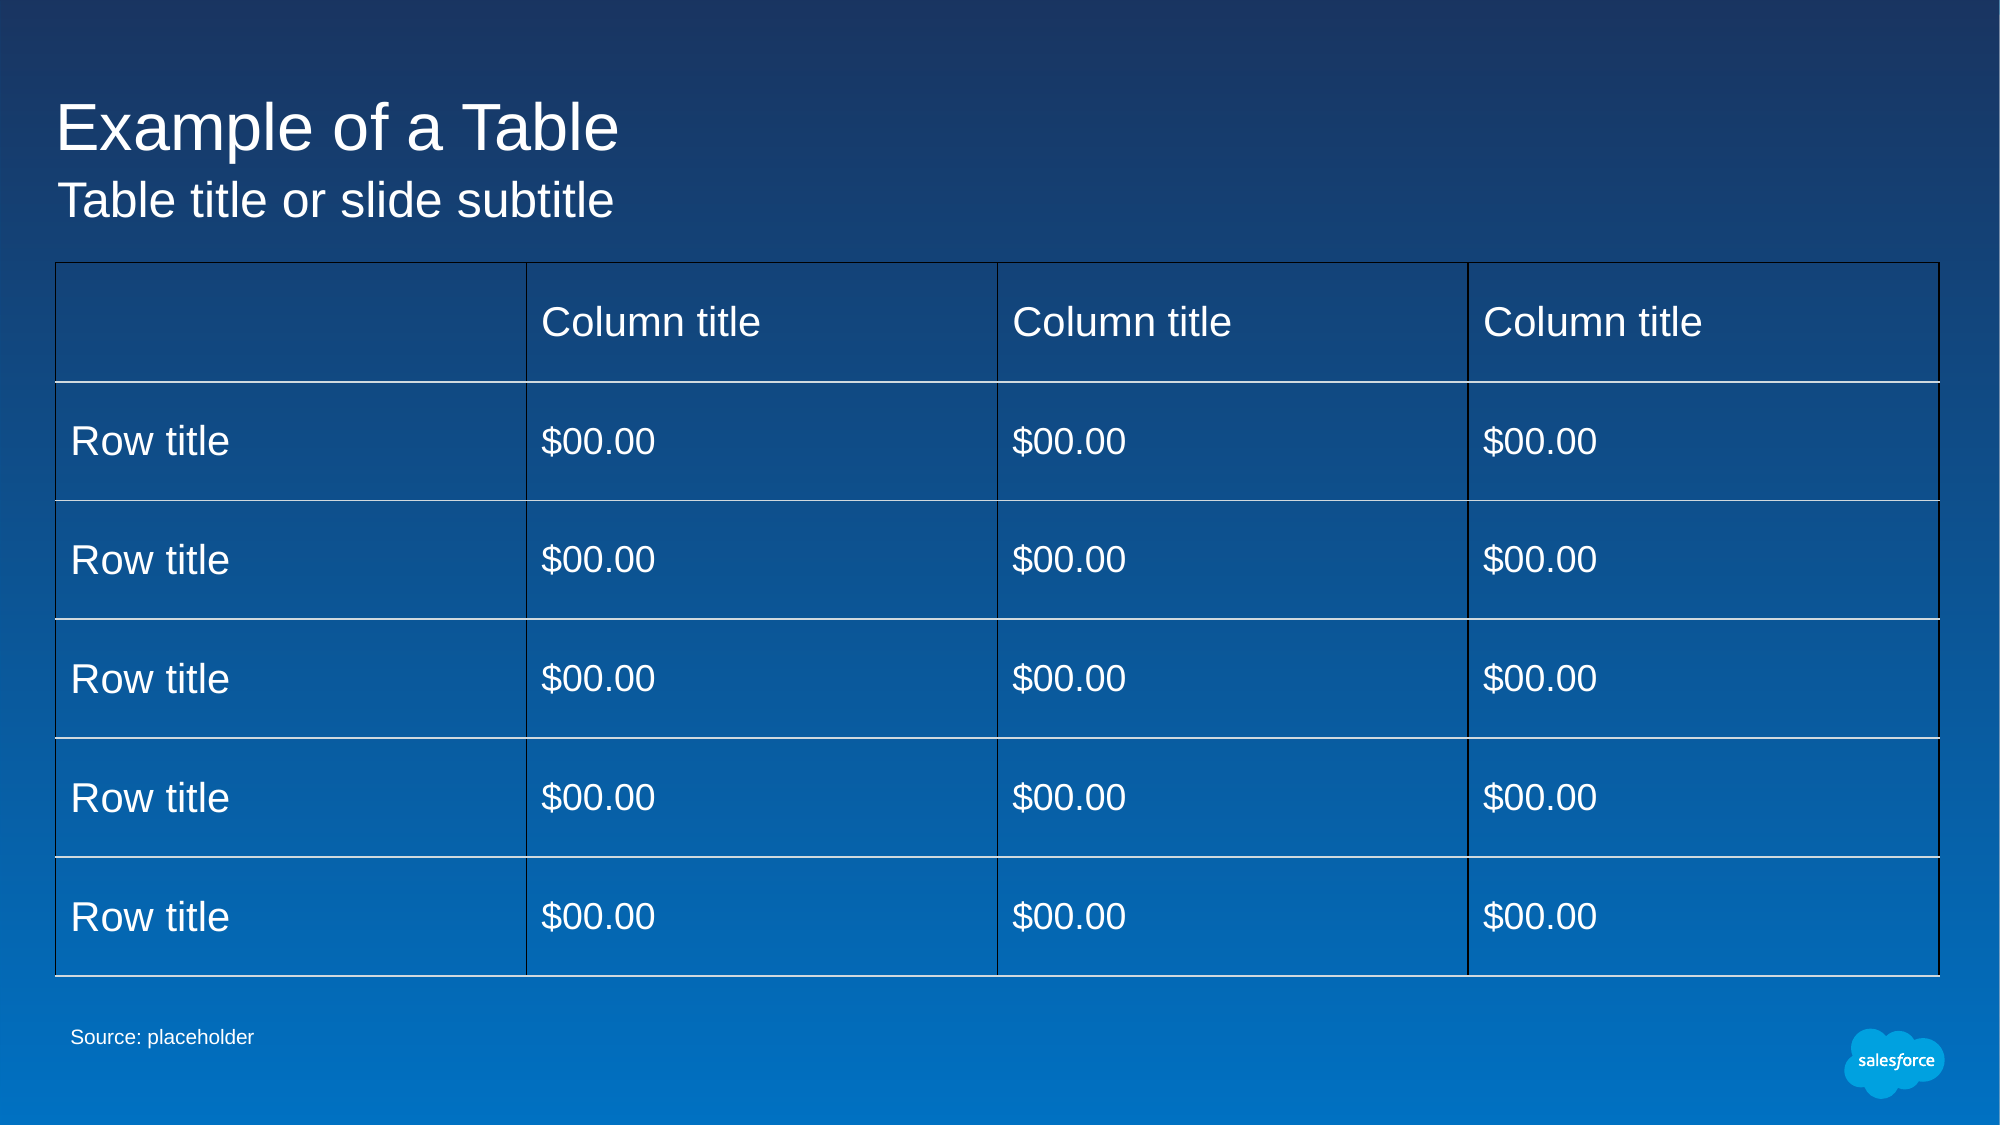

# Example of a Table
Table title or slide subtitle
|  | Column title | Column title | Column title |
| --- | --- | --- | --- |
| Row title | $00.00 | $00.00 | $00.00 |
| Row title | $00.00 | $00.00 | $00.00 |
| Row title | $00.00 | $00.00 | $00.00 |
| Row title | $00.00 | $00.00 | $00.00 |
| Row title | $00.00 | $00.00 | $00.00 |
Source: placeholder